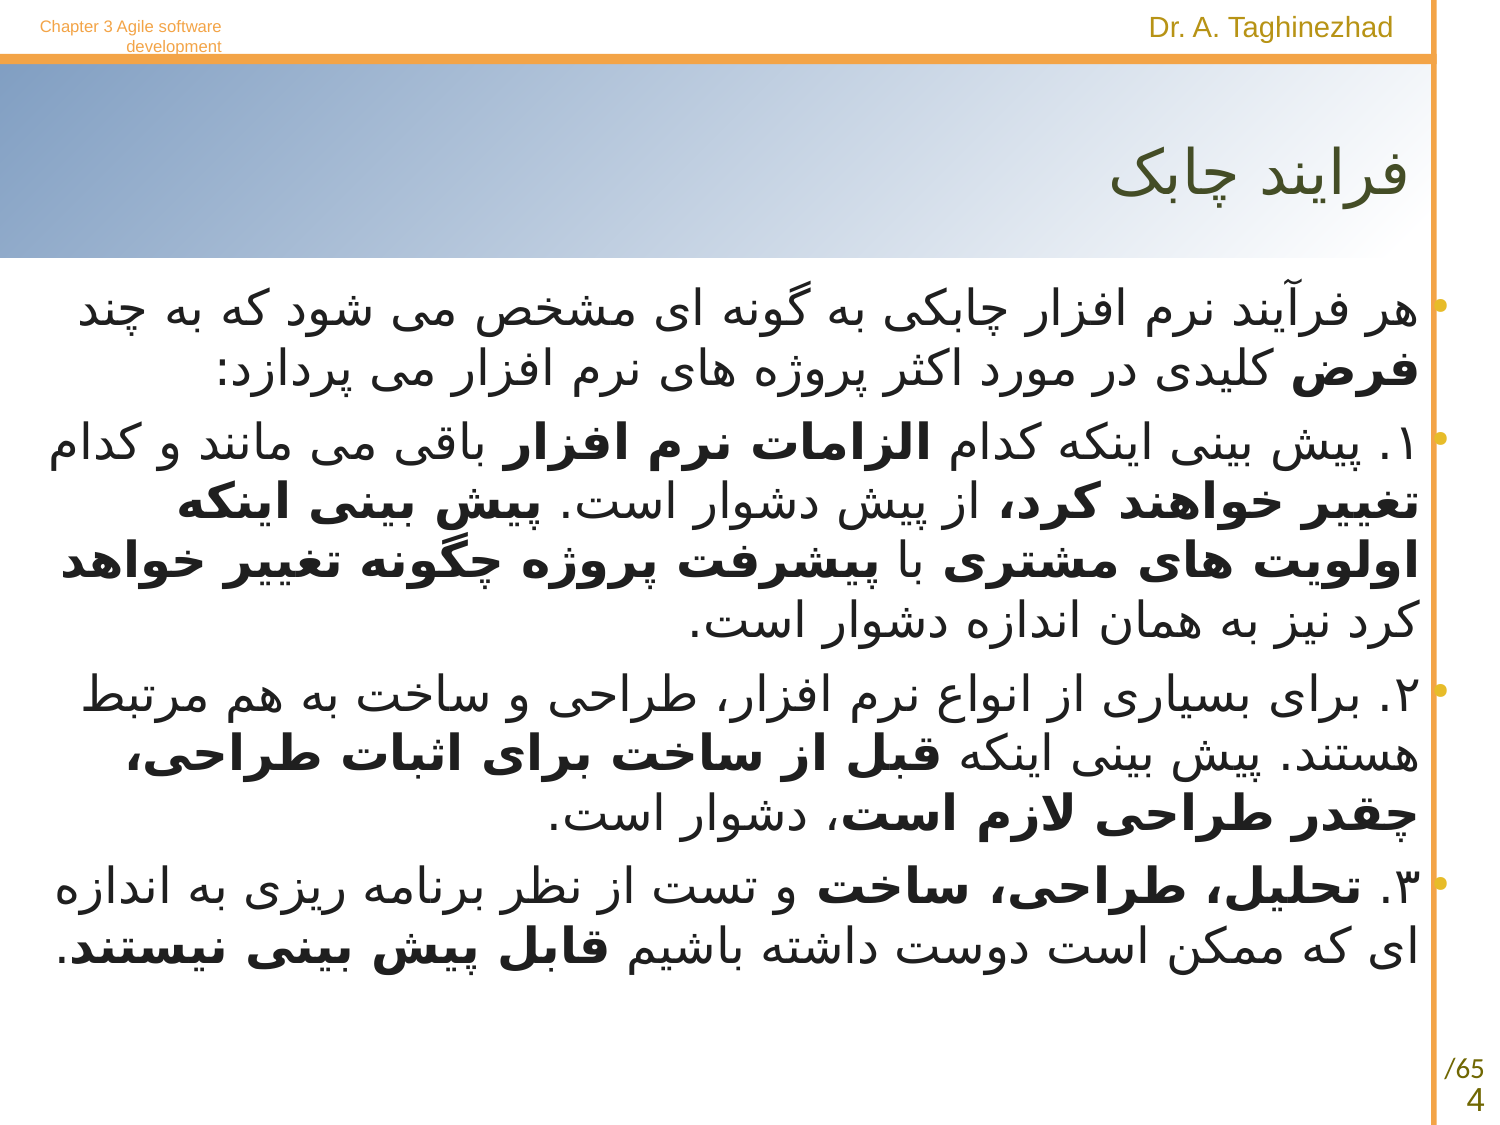

Chapter 3 Agile software development
# فرایند چابک
هر فرآیند نرم افزار چابکی به گونه ای مشخص می شود که به چند فرض کلیدی در مورد اکثر پروژه های نرم افزار می پردازد:
۱. پیش بینی اینکه کدام الزامات نرم افزار باقی می مانند و کدام تغییر خواهند کرد، از پیش دشوار است. پیش بینی اینکه اولویت های مشتری با پیشرفت پروژه چگونه تغییر خواهد کرد نیز به همان اندازه دشوار است.
۲. برای بسیاری از انواع نرم افزار، طراحی و ساخت به هم مرتبط هستند. پیش بینی اینکه قبل از ساخت برای اثبات طراحی، چقدر طراحی لازم است، دشوار است.
۳. تحلیل، طراحی، ساخت و تست از نظر برنامه ریزی به اندازه ای که ممکن است دوست داشته باشیم قابل پیش بینی نیستند.
4